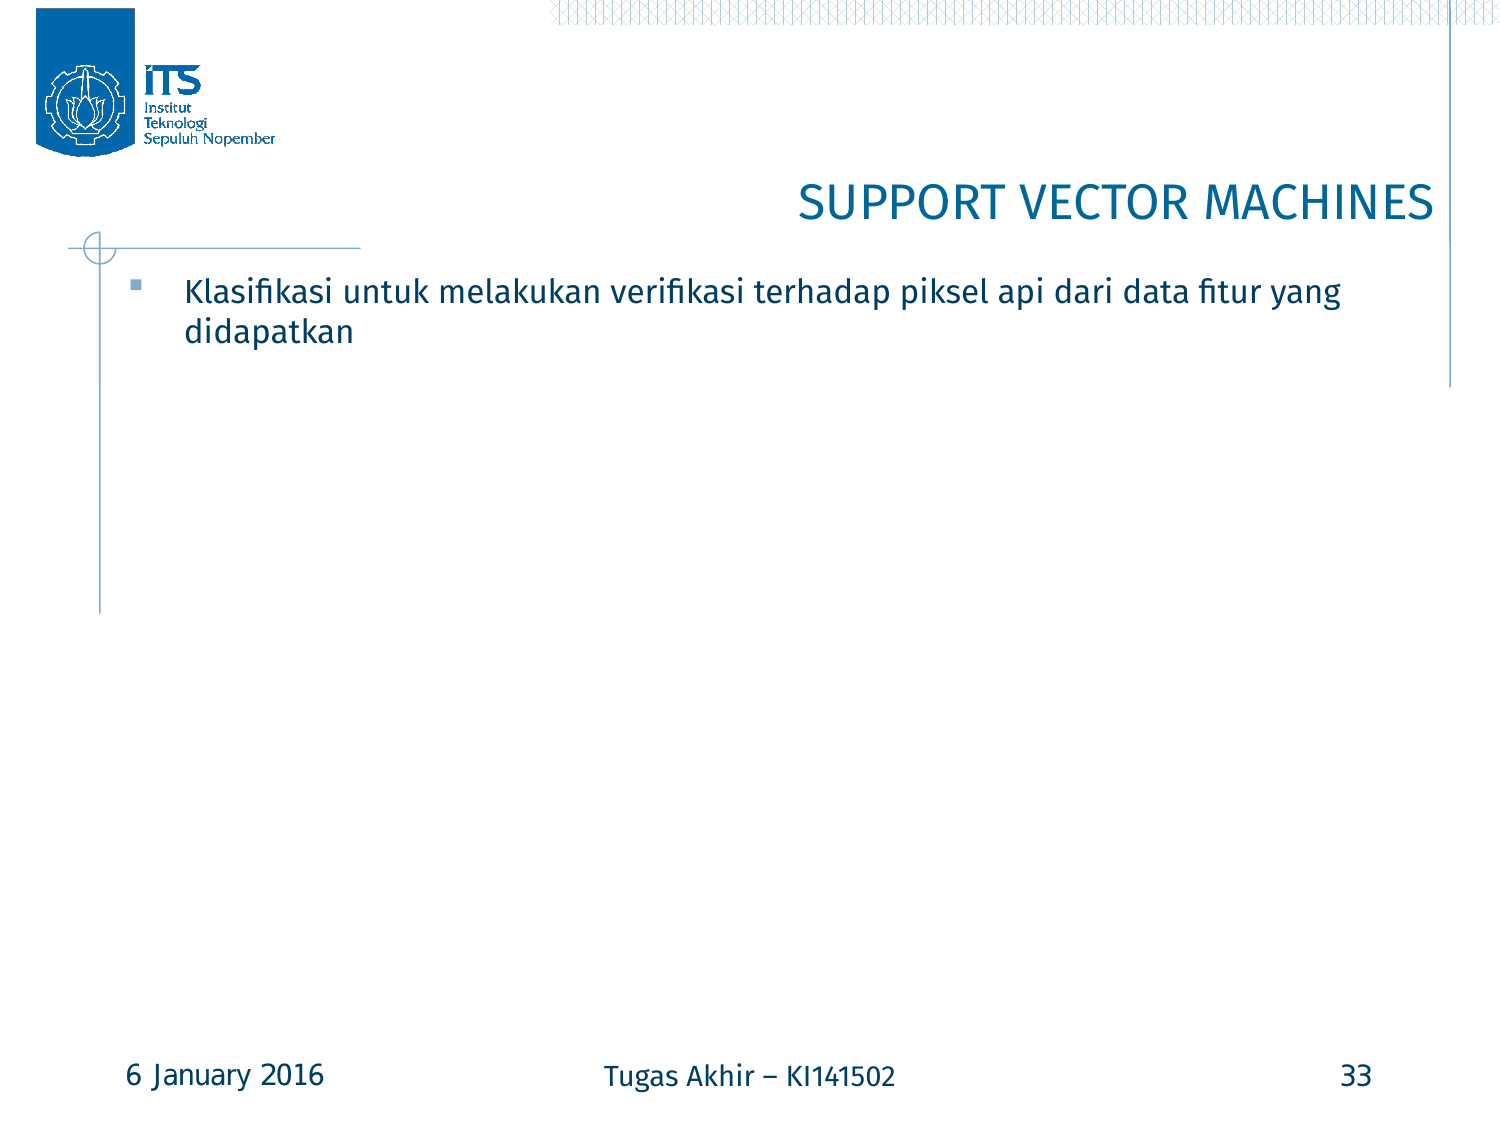

# SUPPORT VECTOR MACHINES
Klasifikasi untuk melakukan verifikasi terhadap piksel api dari data fitur yang didapatkan

6 January 2016
Tugas Akhir – KI141502
33